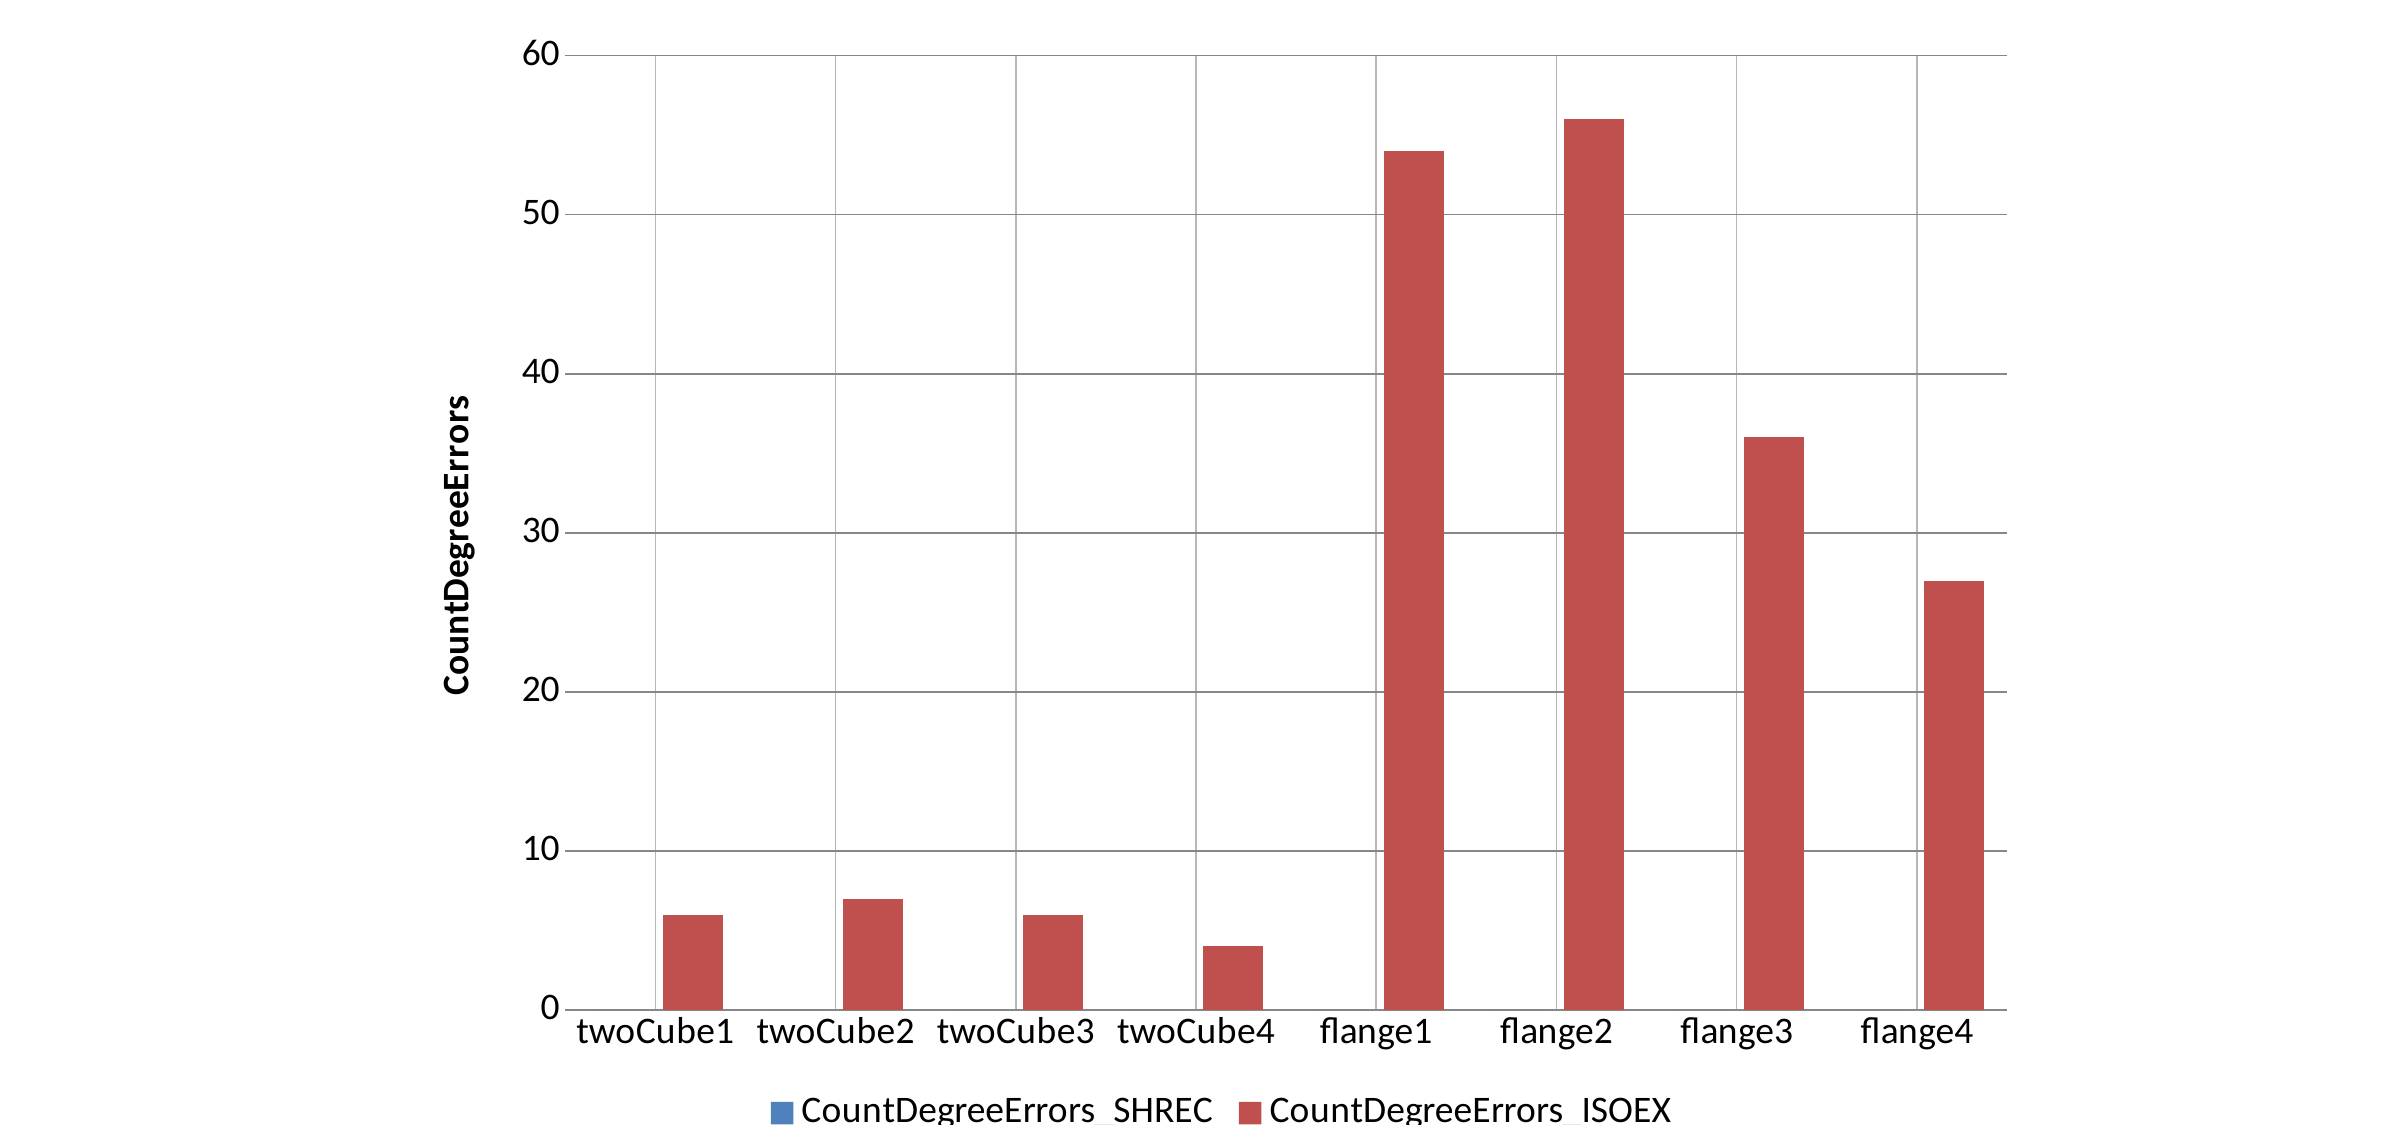

### Chart

| Category | CountDegreeErrors_SHREC | CountDegreeErrors_ISOEX |
|---|---|---|
| twoCube1 | 0.0 | 6.0 |
| twoCube2 | 0.0 | 7.0 |
| twoCube3 | 0.0 | 6.0 |
| twoCube4 | 0.0 | 4.0 |
| flange1 | 0.0 | 54.0 |
| flange2 | 0.0 | 56.0 |
| flange3 | 0.0 | 36.0 |
| flange4 | 0.0 | 27.0 |